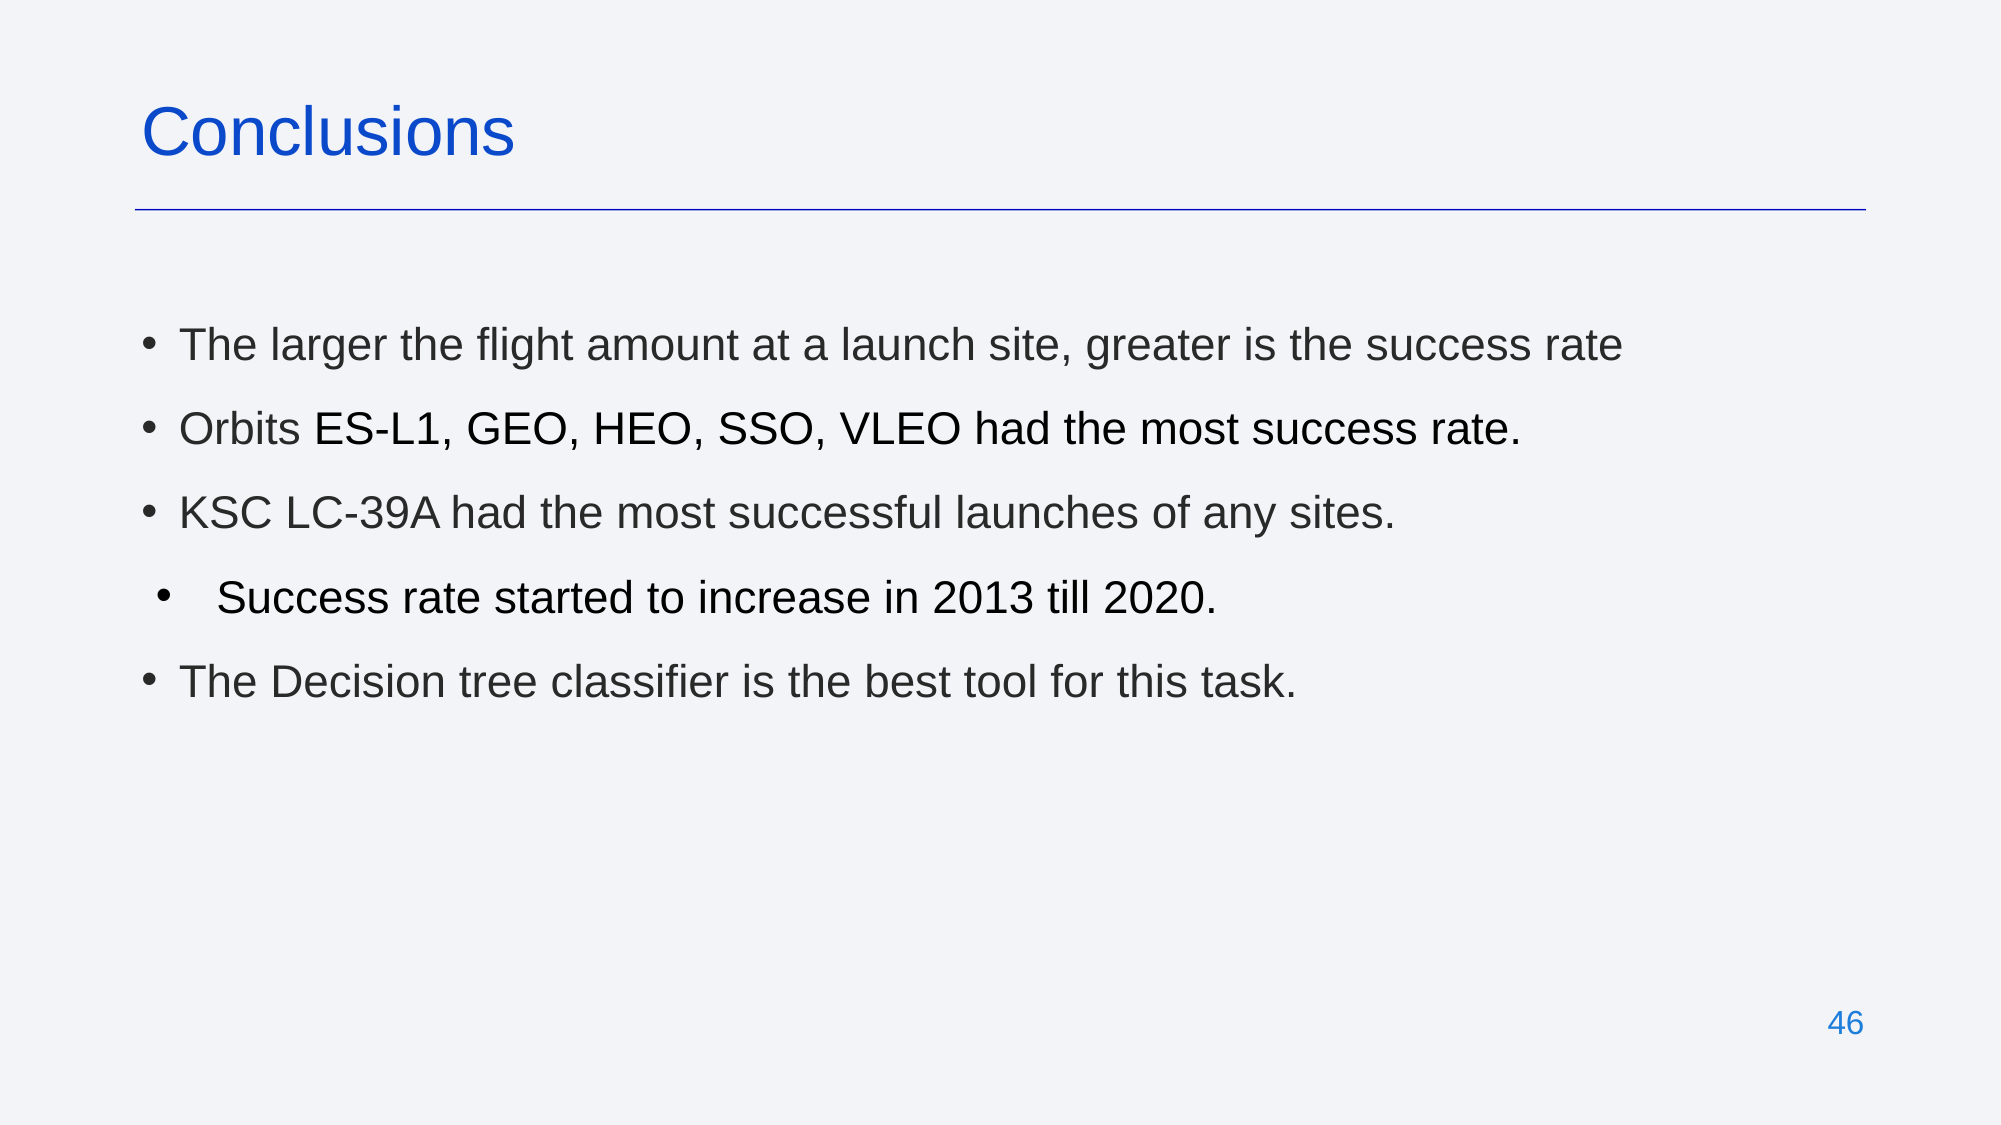

Conclusions
The larger the flight amount at a launch site, greater is the success rate
Orbits ES-L1, GEO, HEO, SSO, VLEO had the most success rate.
KSC LC-39A had the most successful launches of any sites.
Success rate started to increase in 2013 till 2020.
The Decision tree classifier is the best tool for this task.

46